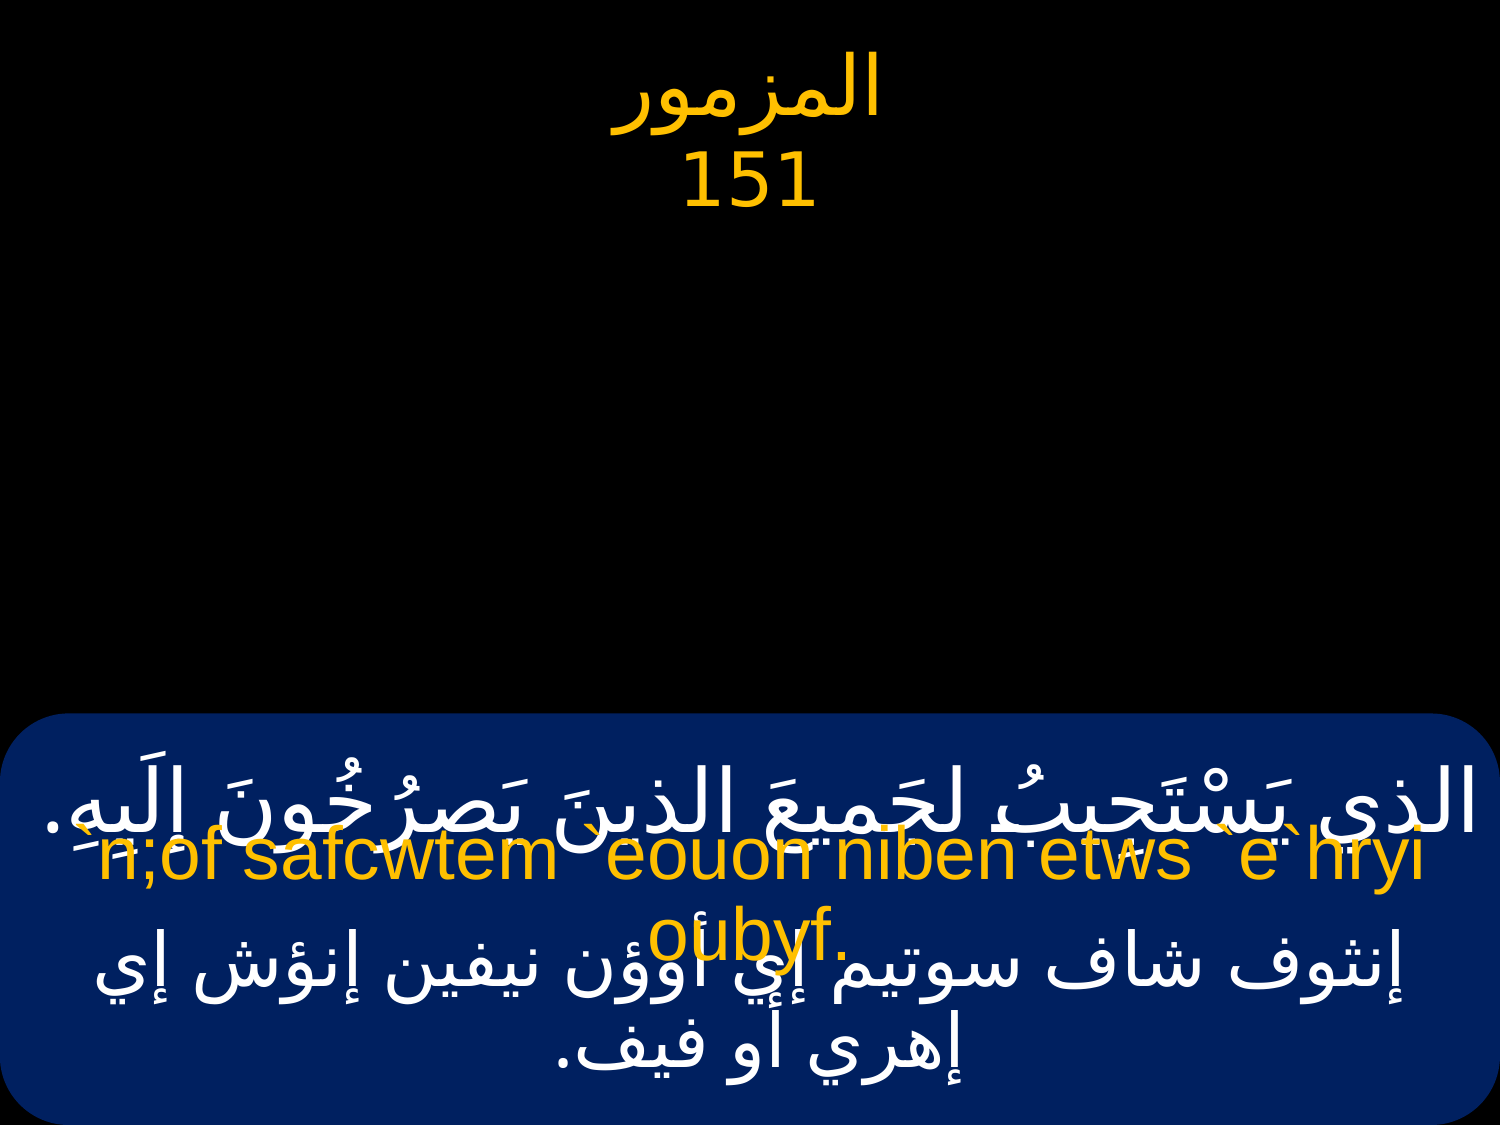

# الذي يَسْتَجِيبُ لجَميعَ الذينَ يَصرُخُونَ إلَيِهِ.
`n;of safcwtem `eouon niben etws `e`hryi oubyf.
إنثوف شاف سوتيم إي أوؤن نيفين إنؤش إي إهري أو فيف.